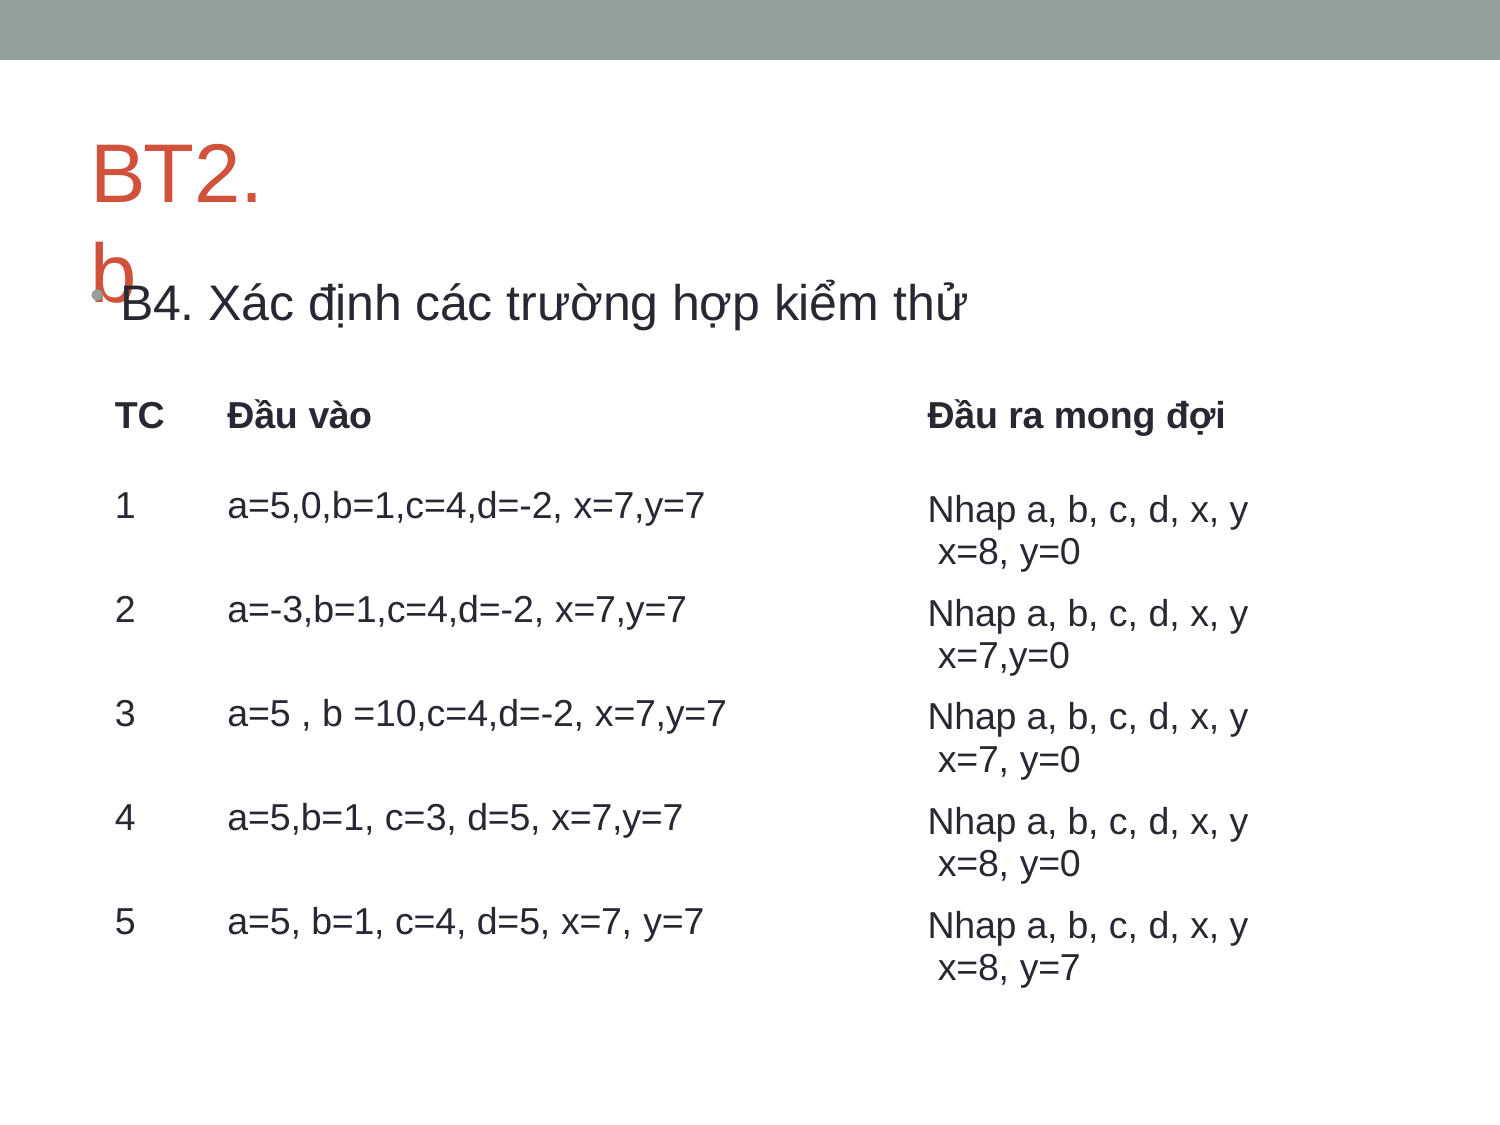

# BT2.b
B4. Xác định các trường hợp kiểm thử
| TC | Đầu vào | Đầu ra mong đợi |
| --- | --- | --- |
| 1 | a=5,0,b=1,c=4,d=-2, x=7,y=7 | Nhap a, b, c, d, x, y x=8, y=0 |
| 2 | a=-3,b=1,c=4,d=-2, x=7,y=7 | Nhap a, b, c, d, x, y x=7,y=0 |
| 3 | a=5 , b =10,c=4,d=-2, x=7,y=7 | Nhap a, b, c, d, x, y x=7, y=0 |
| 4 | a=5,b=1, c=3, d=5, x=7,y=7 | Nhap a, b, c, d, x, y x=8, y=0 |
| 5 | a=5, b=1, c=4, d=5, x=7, y=7 | Nhap a, b, c, d, x, y x=8, y=7 |